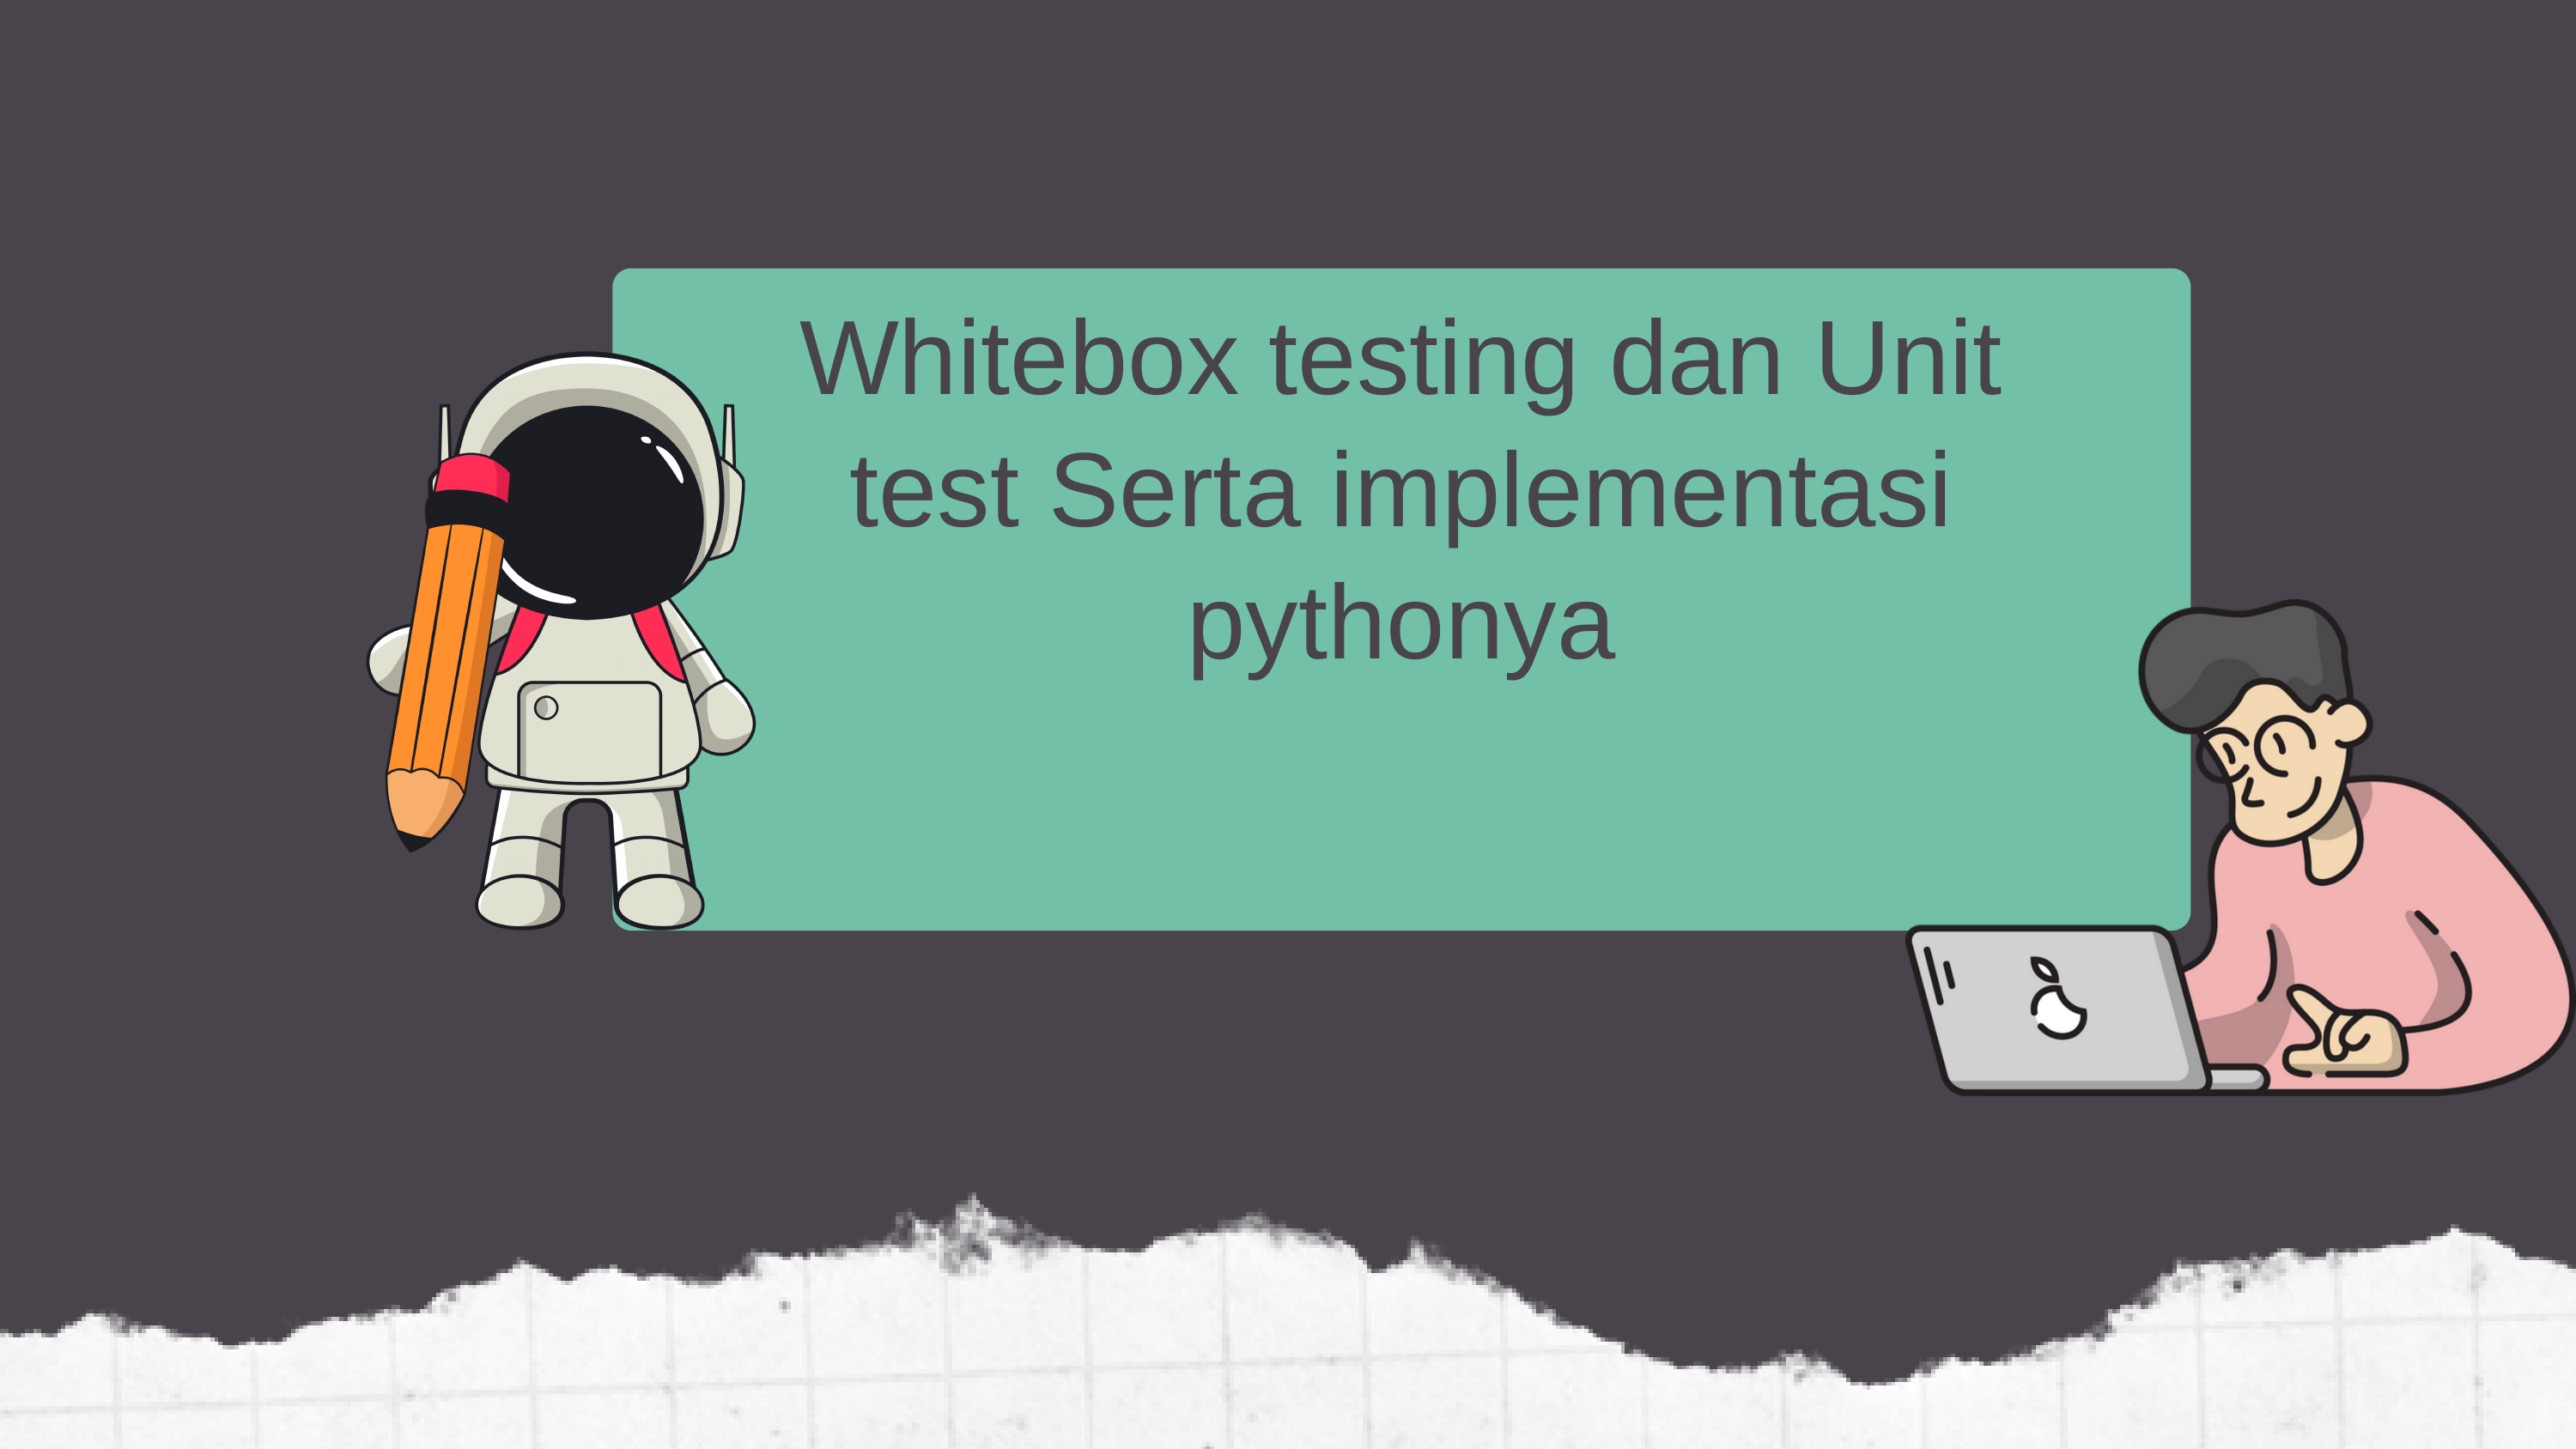

Whitebox testing dan Unit test Serta implementasi pythonya